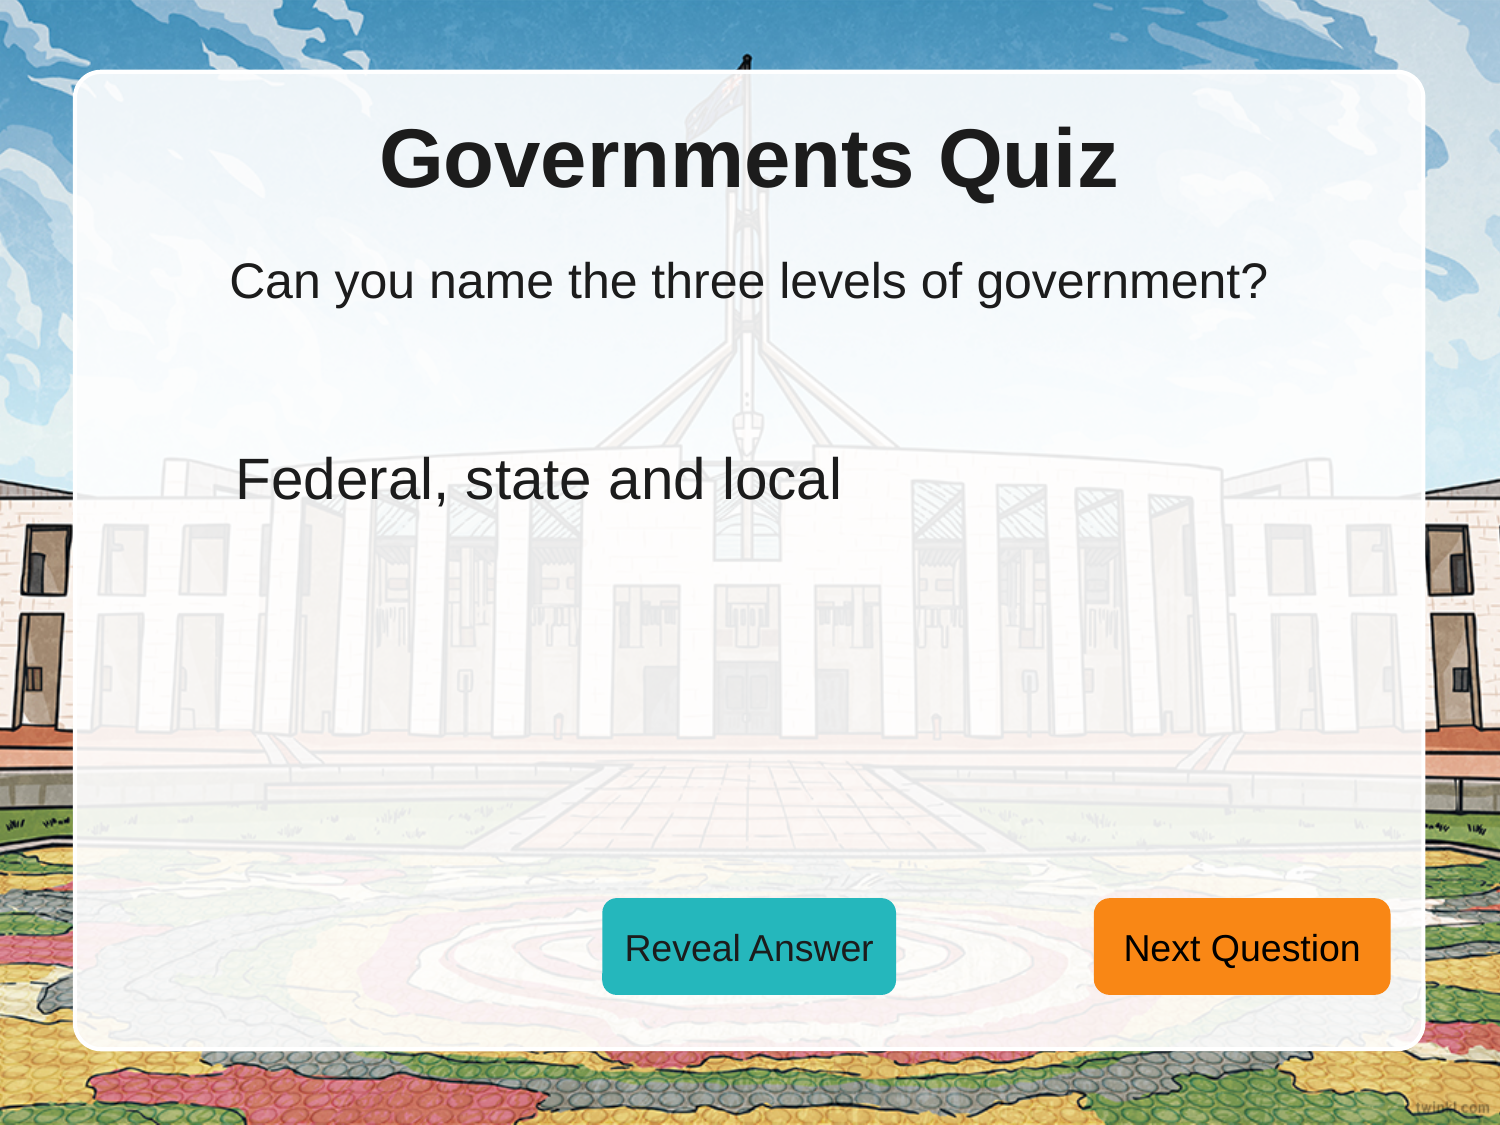

# Governments Quiz
Can you name the three levels of government?
Federal, state and local
Reveal Answer
Next Question